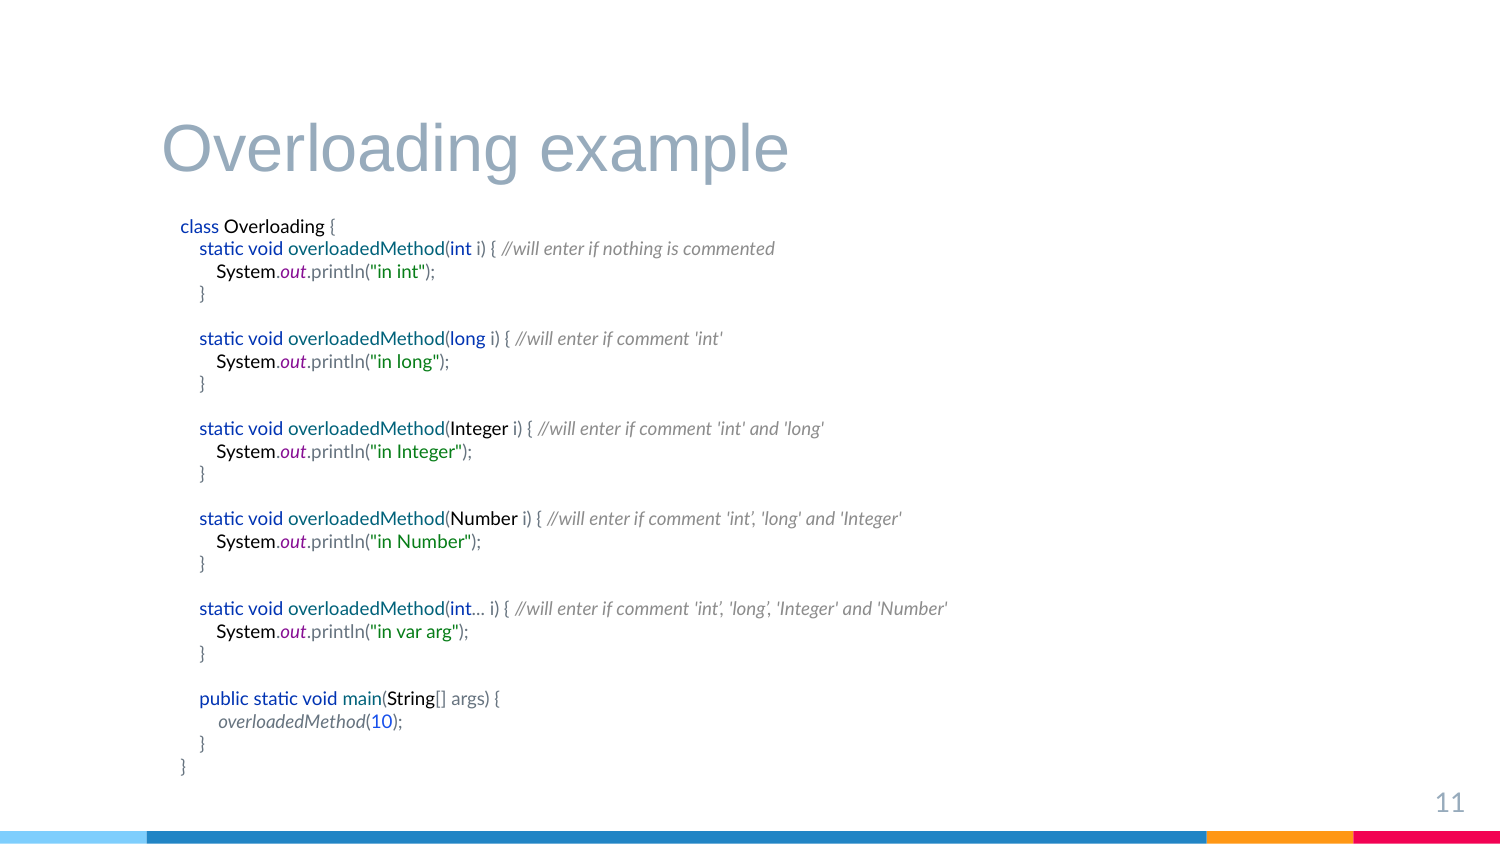

# Overloading example
class Overloading {
    static void overloadedMethod(int i) { //will enter if nothing is commented
        System.out.println("in int");
    }
    static void overloadedMethod(long i) { //will enter if comment 'int'
        System.out.println("in long");
    }
    static void overloadedMethod(Integer i) { //will enter if comment 'int' and 'long'
        System.out.println("in Integer");
    }
    static void overloadedMethod(Number i) { //will enter if comment 'int’, 'long' and 'Integer'
        System.out.println("in Number");
    }
    static void overloadedMethod(int... i) { //will enter if comment 'int’, 'long’, 'Integer' and 'Number'
        System.out.println("in var arg");
    }
    public static void main(String[] args) {
        overloadedMethod(10);
    }
}
11